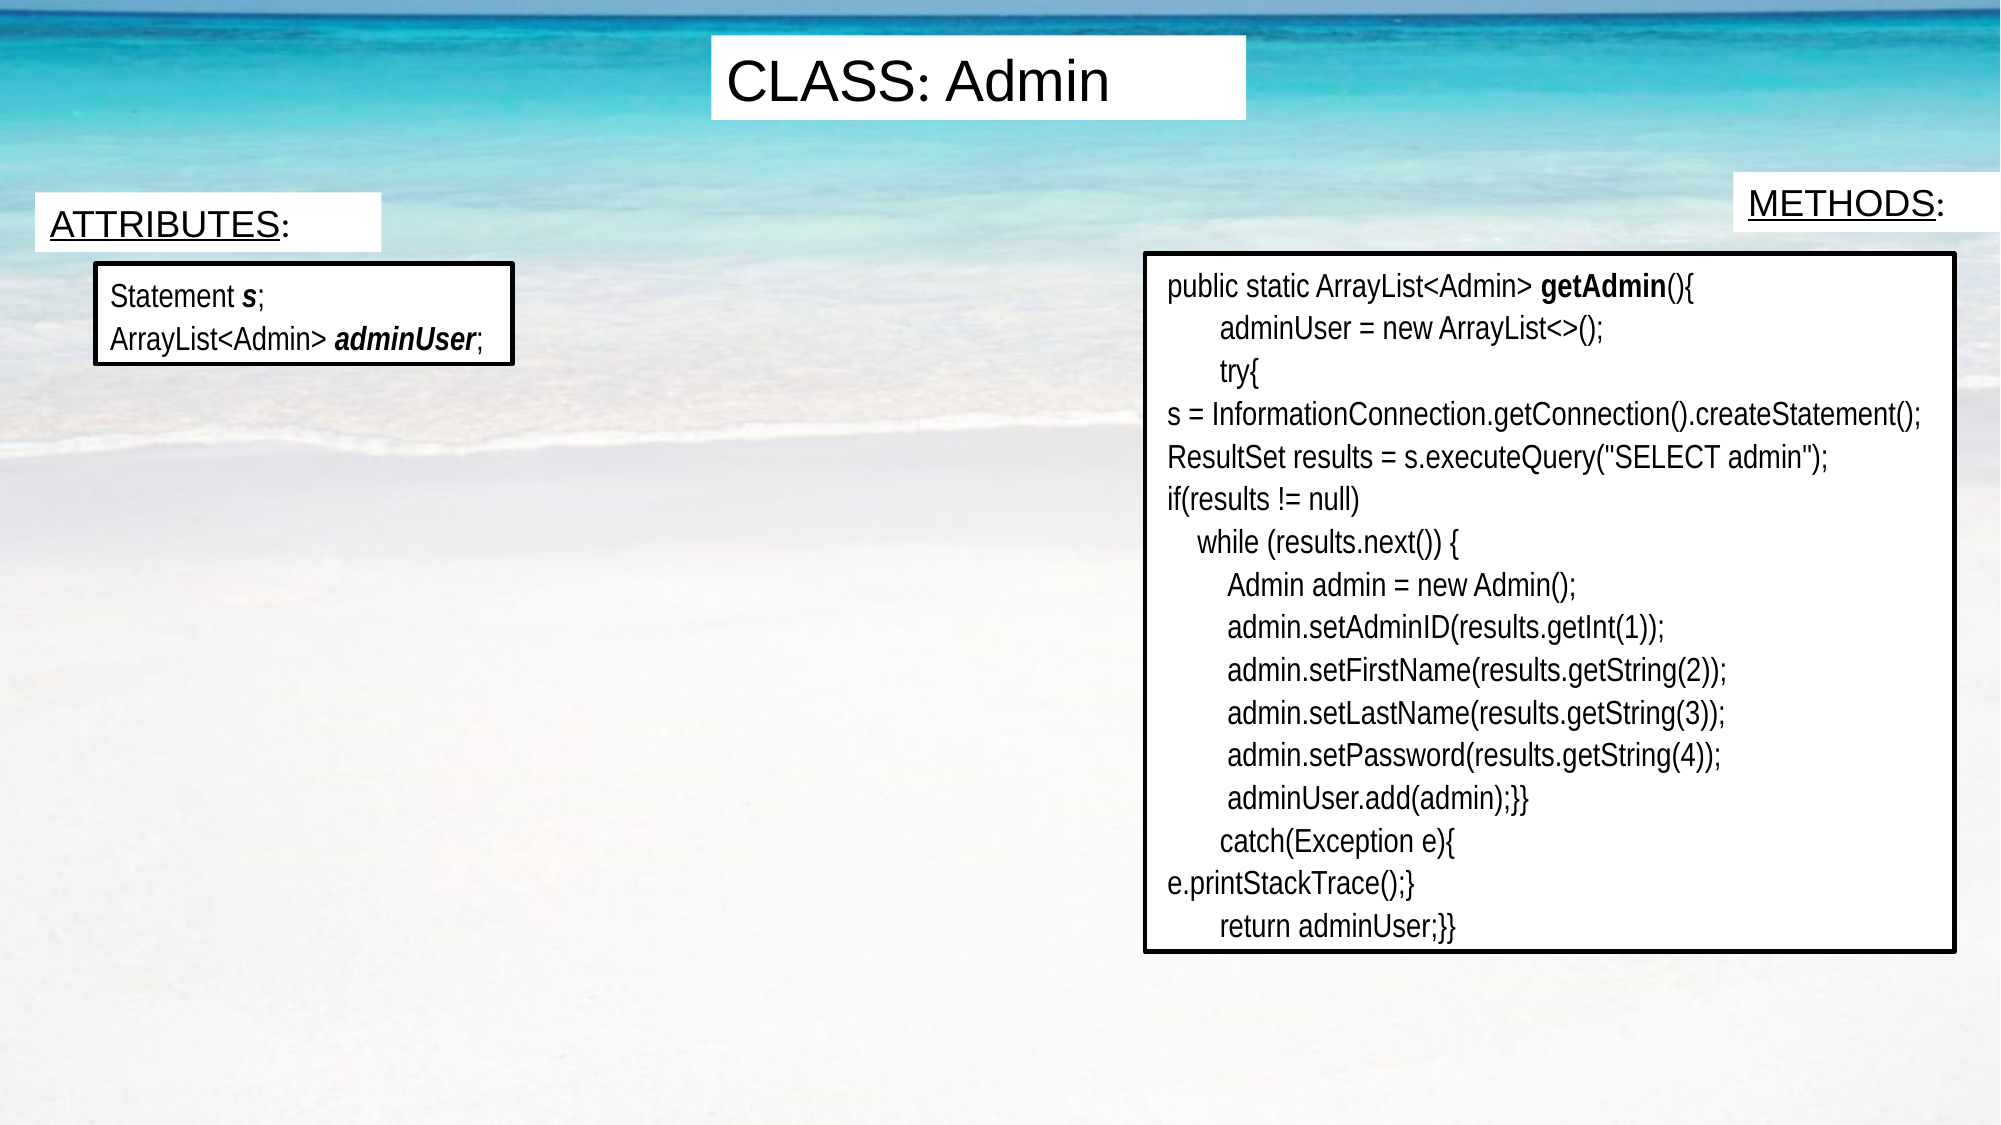

CLASS: Admin
METHODS:
ATTRIBUTES:
 public static ArrayList<Admin> getAdmin(){
        adminUser = new ArrayList<>();
        try{
 s = InformationConnection.getConnection().createStatement();
 ResultSet results = s.executeQuery("SELECT admin");
 if(results != null)
     while (results.next()) {
         Admin admin = new Admin();
         admin.setAdminID(results.getInt(1));
         admin.setFirstName(results.getString(2));
         admin.setLastName(results.getString(3));
         admin.setPassword(results.getString(4));
         adminUser.add(admin);}}
        catch(Exception e){
 e.printStackTrace();}
        return adminUser;}}
Statement s;
ArrayList<Admin> adminUser;